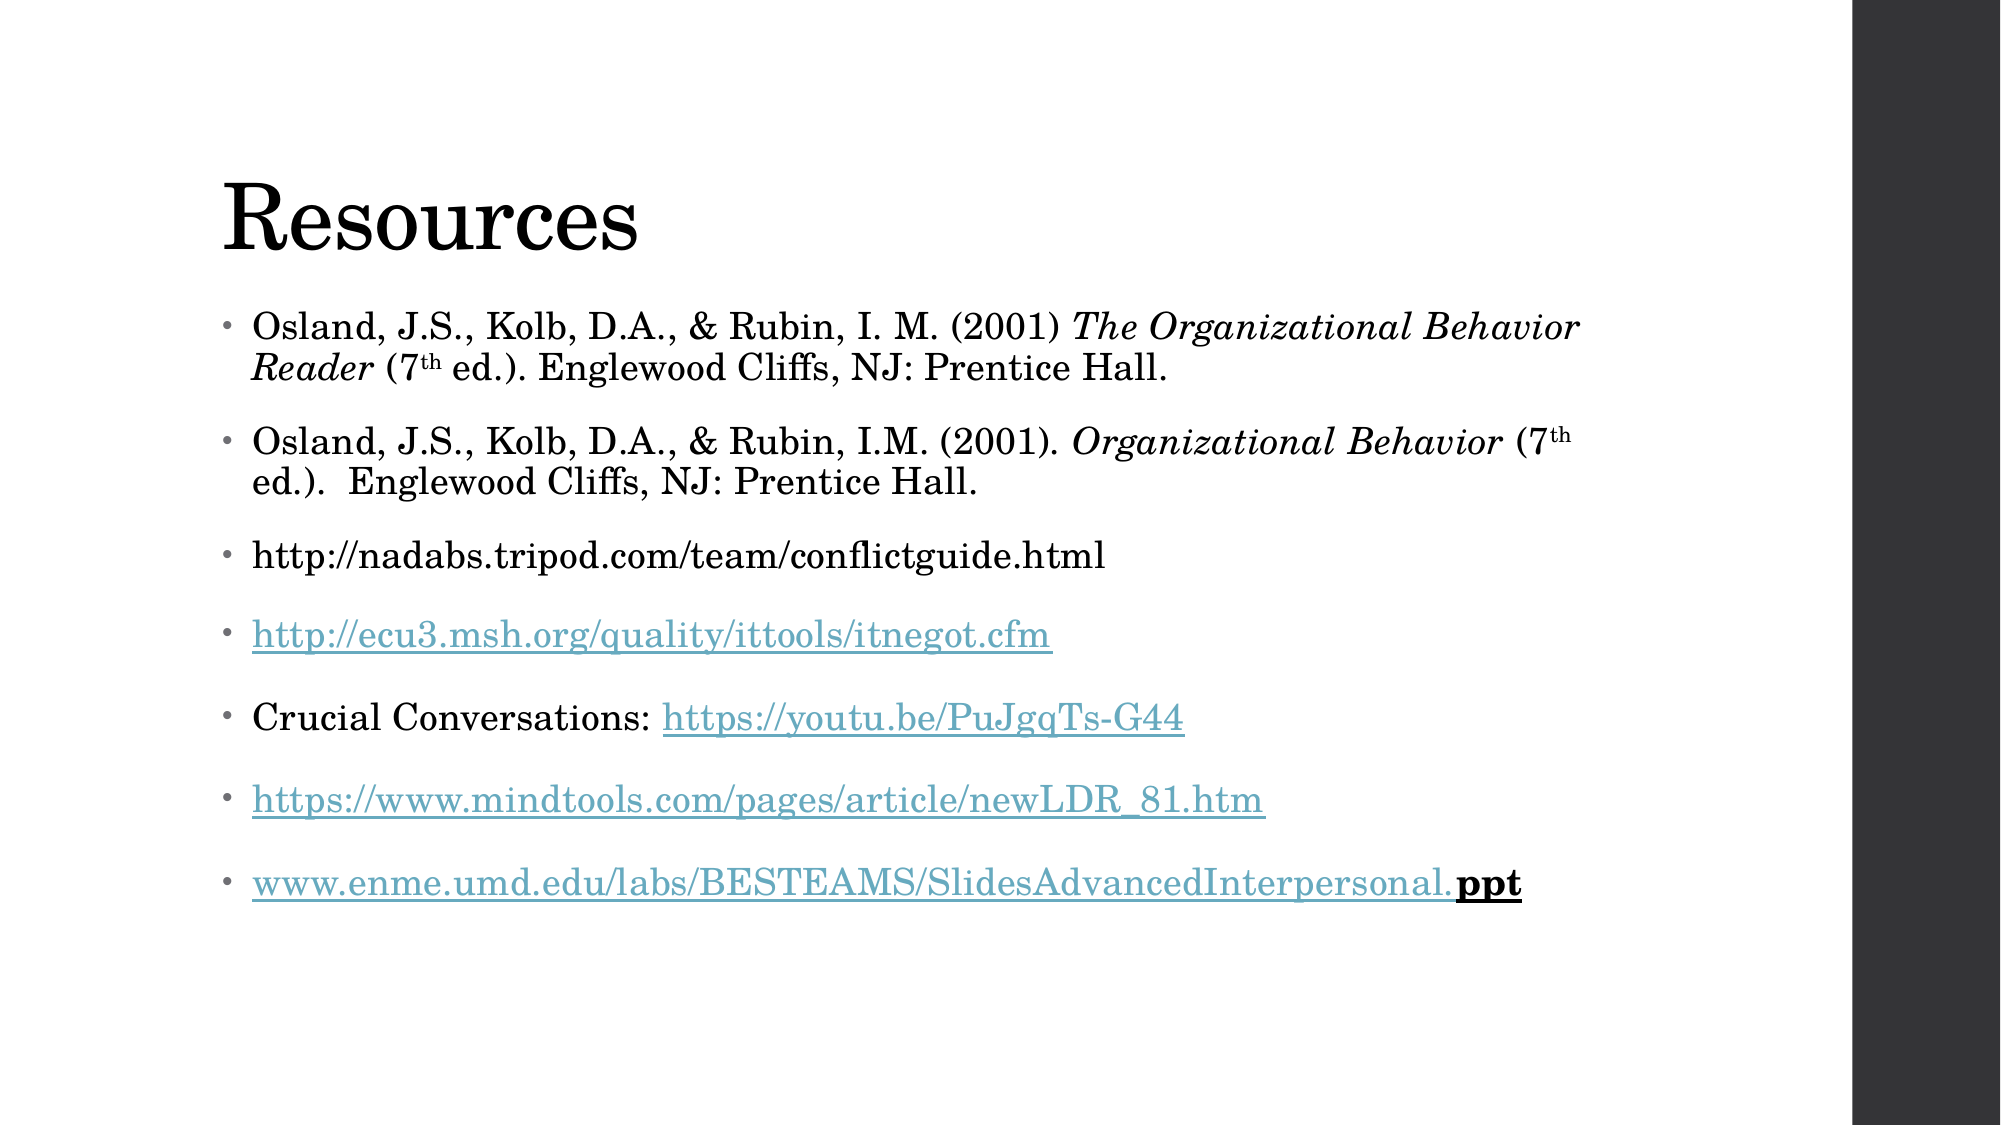

# Resources
Osland, J.S., Kolb, D.A., & Rubin, I. M. (2001) The Organizational Behavior Reader (7th ed.). Englewood Cliffs, NJ: Prentice Hall.
Osland, J.S., Kolb, D.A., & Rubin, I.M. (2001). Organizational Behavior (7th ed.).  Englewood Cliffs, NJ: Prentice Hall.
http://nadabs.tripod.com/team/conflictguide.html
http://ecu3.msh.org/quality/ittools/itnegot.cfm
Crucial Conversations: https://youtu.be/PuJgqTs-G44
https://www.mindtools.com/pages/article/newLDR_81.htm
www.enme.umd.edu/labs/BESTEAMS/SlidesAdvancedInterpersonal.ppt